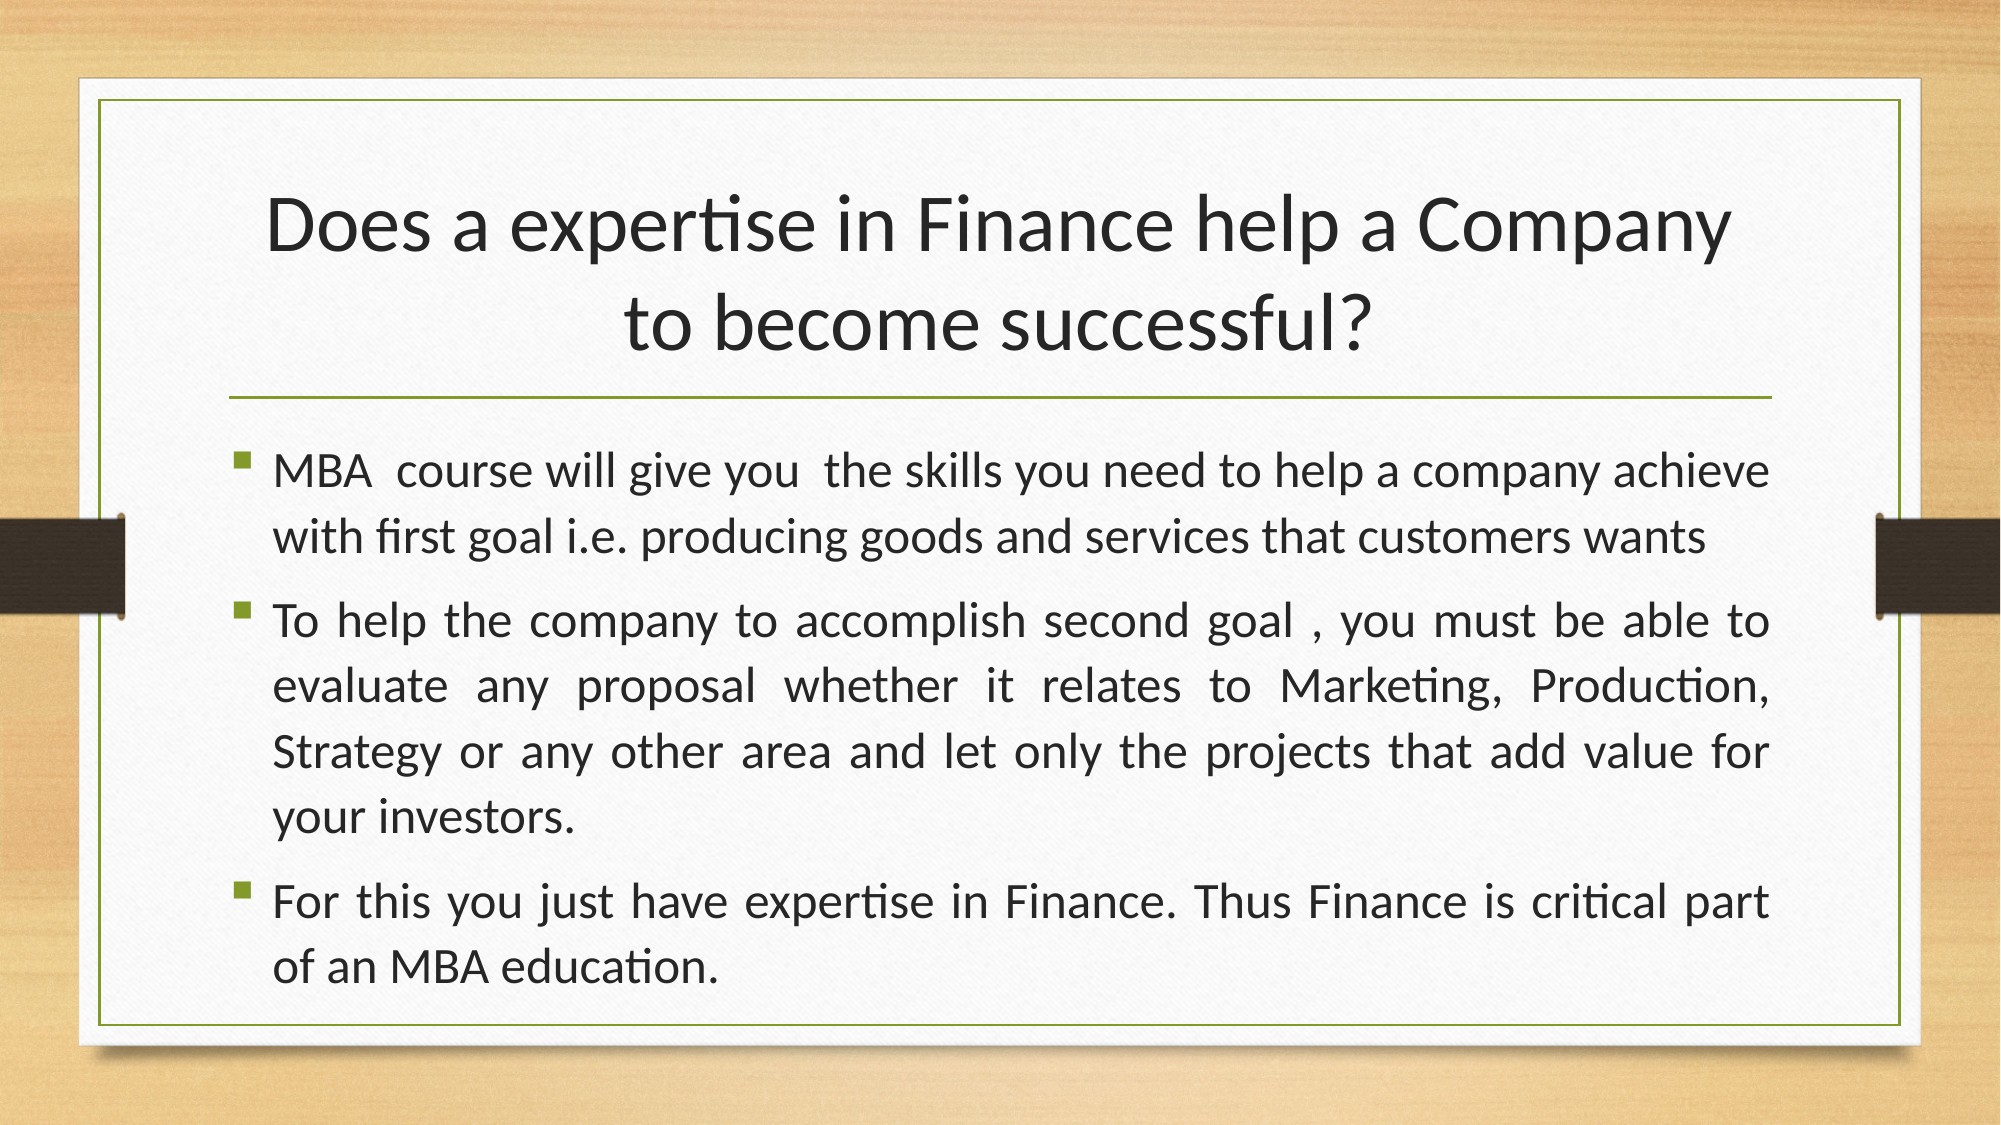

# Does a expertise in Finance help a Company to become successful?
MBA  course will give you  the skills you need to help a company achieve with first goal i.e. producing goods and services that customers wants
To help the company to accomplish second goal , you must be able to evaluate any proposal whether it relates to Marketing, Production, Strategy or any other area and let only the projects that add value for your investors.
For this you just have expertise in Finance. Thus Finance is critical part of an MBA education.